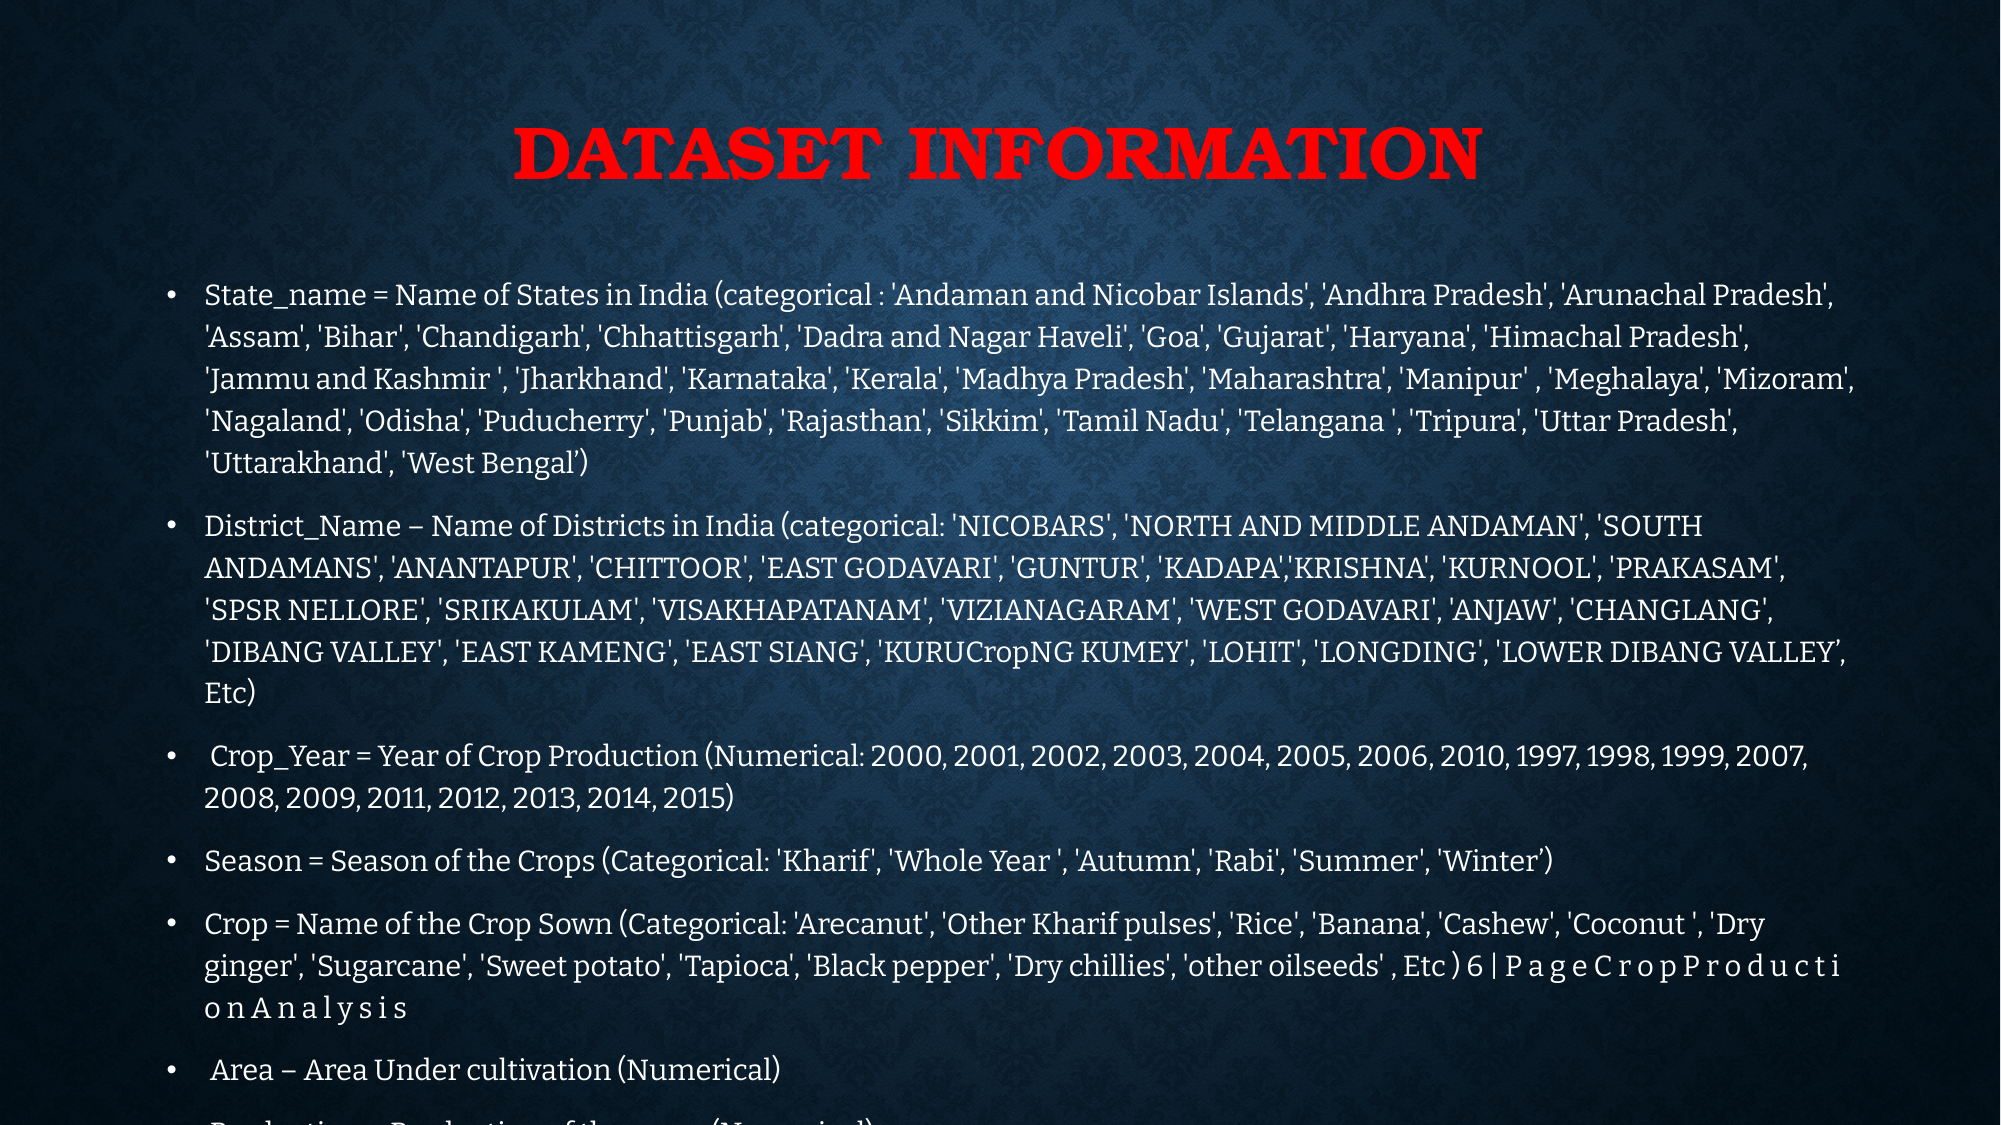

# Dataset Information

State_name = Name of States in India (categorical : 'Andaman and Nicobar Islands', 'Andhra Pradesh', 'Arunachal Pradesh', 'Assam', 'Bihar', 'Chandigarh', 'Chhattisgarh', 'Dadra and Nagar Haveli', 'Goa', 'Gujarat', 'Haryana', 'Himachal Pradesh', 'Jammu and Kashmir ', 'Jharkhand', 'Karnataka', 'Kerala', 'Madhya Pradesh', 'Maharashtra', 'Manipur' , 'Meghalaya', 'Mizoram', 'Nagaland', 'Odisha', 'Puducherry', 'Punjab', 'Rajasthan', 'Sikkim', 'Tamil Nadu', 'Telangana ', 'Tripura', 'Uttar Pradesh', 'Uttarakhand', 'West Bengal’)
District_Name – Name of Districts in India (categorical: 'NICOBARS', 'NORTH AND MIDDLE ANDAMAN', 'SOUTH ANDAMANS', 'ANANTAPUR', 'CHITTOOR', 'EAST GODAVARI', 'GUNTUR', 'KADAPA','KRISHNA', 'KURNOOL', 'PRAKASAM', 'SPSR NELLORE', 'SRIKAKULAM', 'VISAKHAPATANAM', 'VIZIANAGARAM', 'WEST GODAVARI', 'ANJAW', 'CHANGLANG', 'DIBANG VALLEY', 'EAST KAMENG', 'EAST SIANG', 'KURUCropNG KUMEY', 'LOHIT', 'LONGDING', 'LOWER DIBANG VALLEY’, Etc)
 Crop_Year = Year of Crop Production (Numerical: 2000, 2001, 2002, 2003, 2004, 2005, 2006, 2010, 1997, 1998, 1999, 2007, 2008, 2009, 2011, 2012, 2013, 2014, 2015)
Season = Season of the Crops (Categorical: 'Kharif', 'Whole Year ', 'Autumn', 'Rabi', 'Summer', 'Winter’)
Crop = Name of the Crop Sown (Categorical: 'Arecanut', 'Other Kharif pulses', 'Rice', 'Banana', 'Cashew', 'Coconut ', 'Dry ginger', 'Sugarcane', 'Sweet potato', 'Tapioca', 'Black pepper', 'Dry chillies', 'other oilseeds' , Etc ) 6 | P a g e C r o p P r o d u c t i o n A n a l y s i s
 Area – Area Under cultivation (Numerical)
 Production – Production of the crops (Numerical)